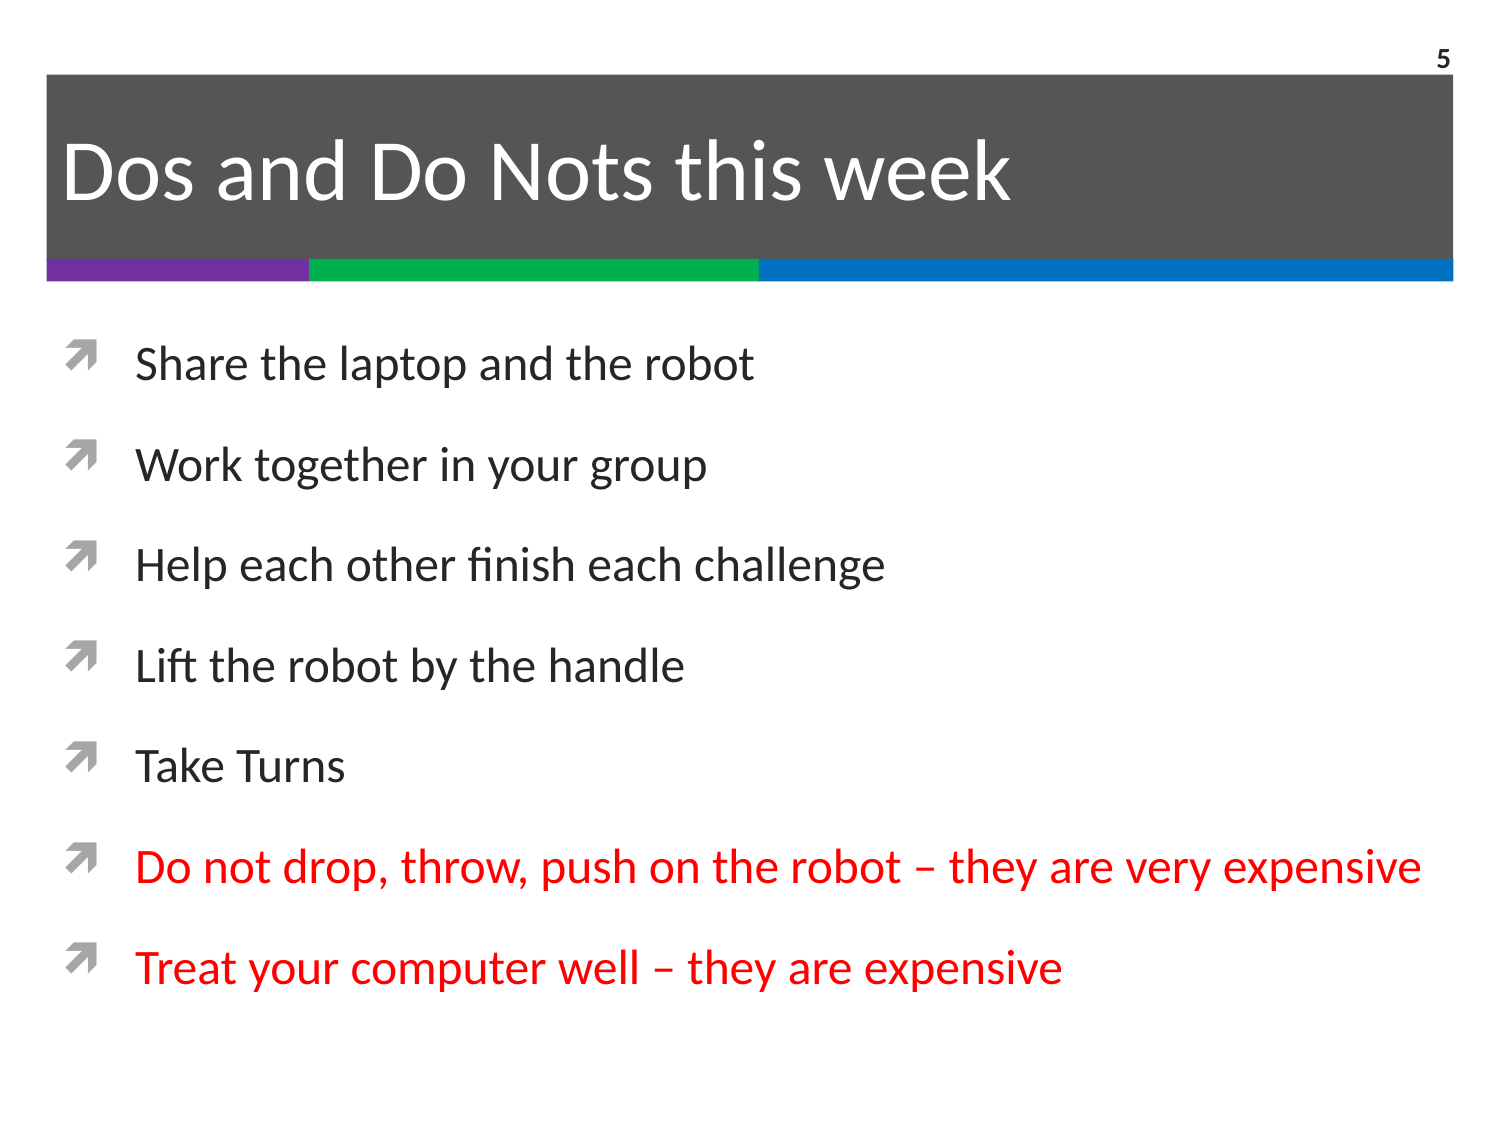

5
# Dos and Do Nots this week
Share the laptop and the robot
Work together in your group
Help each other finish each challenge
Lift the robot by the handle
Take Turns
Do not drop, throw, push on the robot – they are very expensive
Treat your computer well – they are expensive